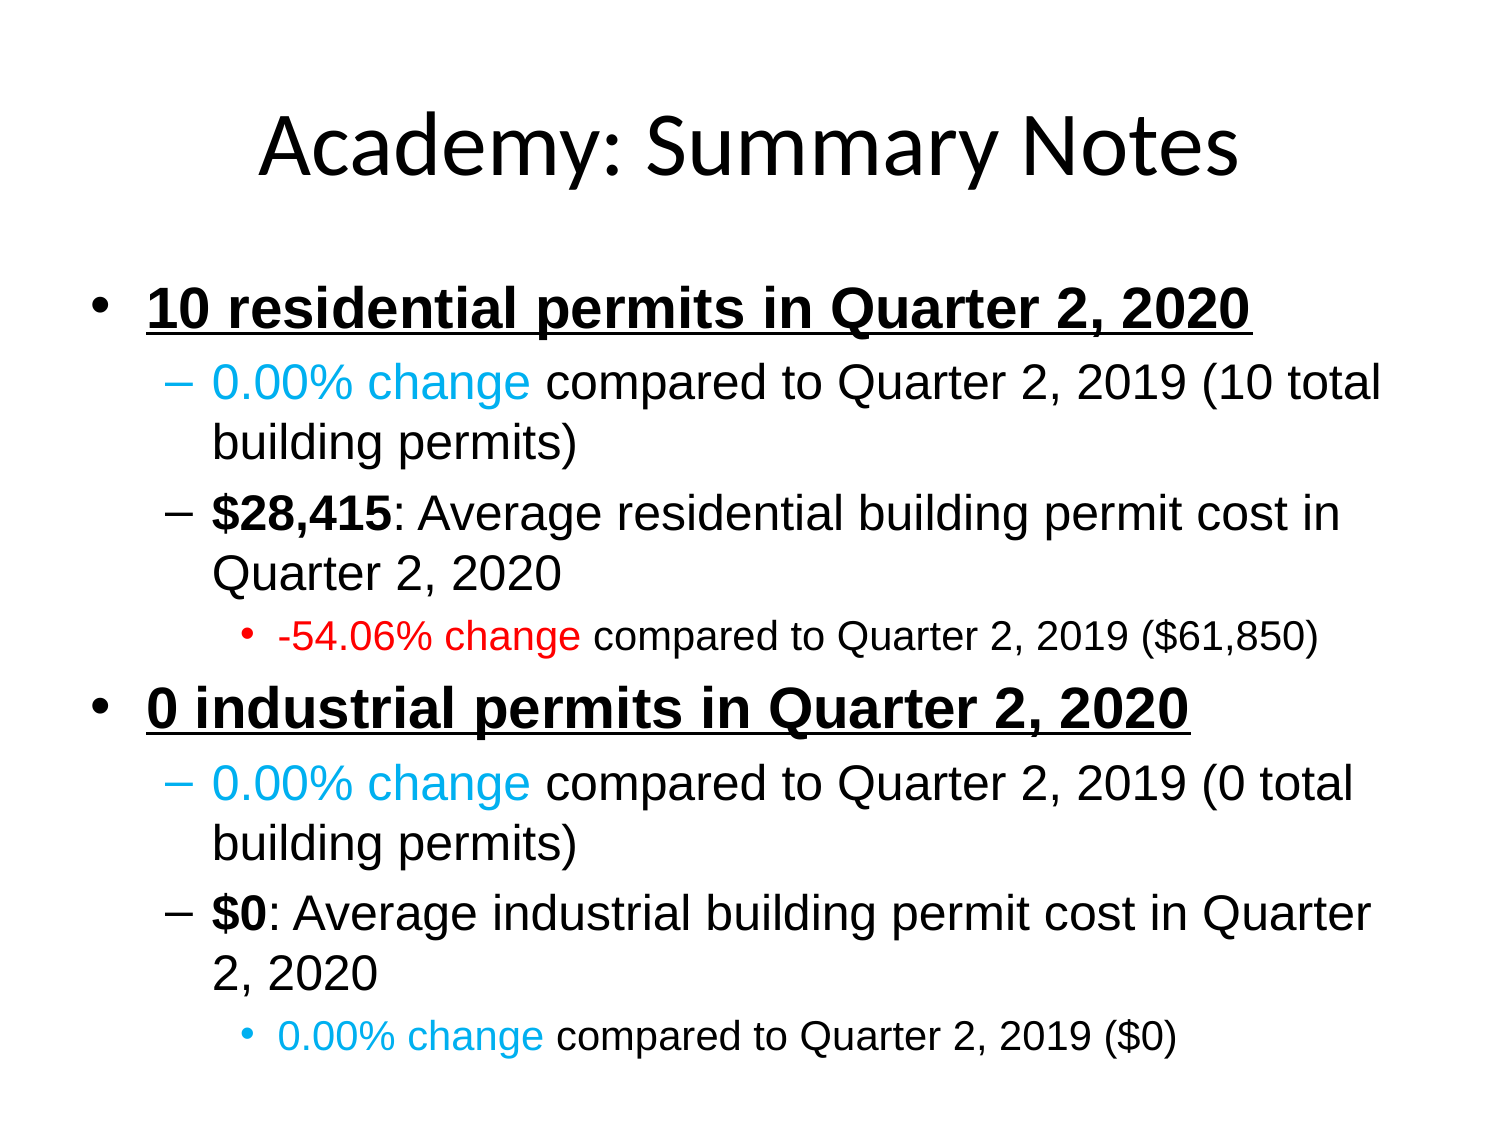

# Academy: Summary Notes
10 residential permits in Quarter 2, 2020
0.00% change compared to Quarter 2, 2019 (10 total building permits)
$28,415: Average residential building permit cost in Quarter 2, 2020
-54.06% change compared to Quarter 2, 2019 ($61,850)
0 industrial permits in Quarter 2, 2020
0.00% change compared to Quarter 2, 2019 (0 total building permits)
$0: Average industrial building permit cost in Quarter 2, 2020
0.00% change compared to Quarter 2, 2019 ($0)